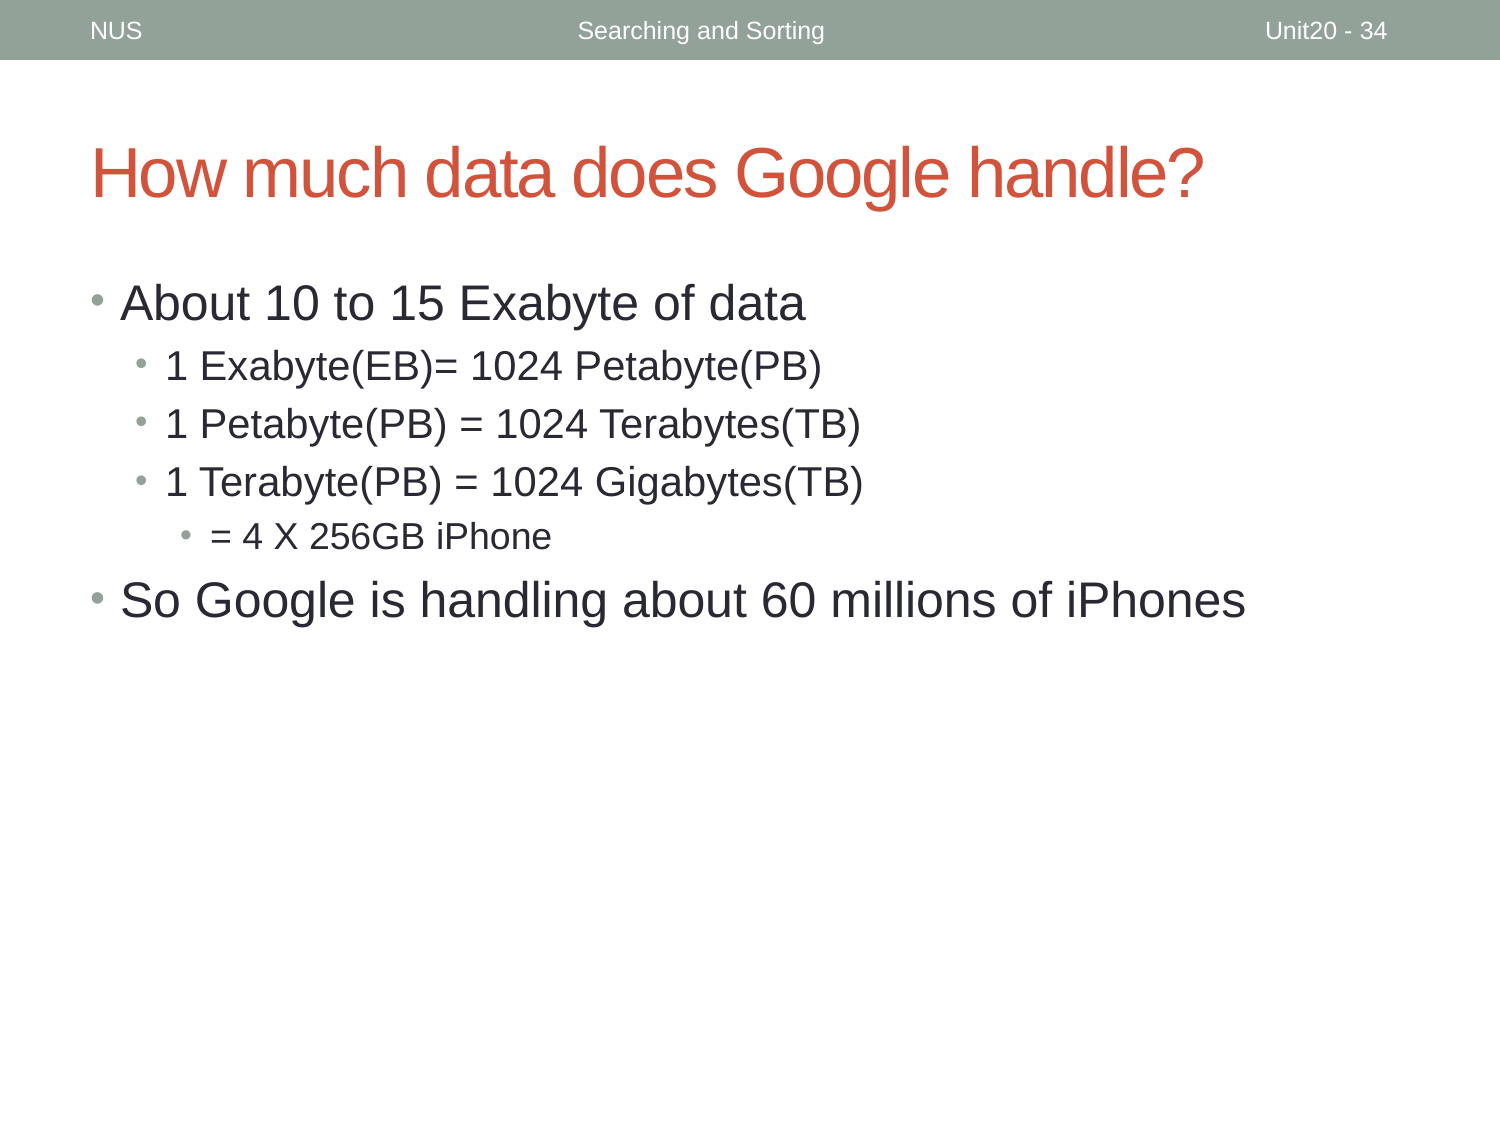

NUS
Searching and Sorting
Unit20 - 34
# How much data does Google handle?
About 10 to 15 Exabyte of data
1 Exabyte(EB)= 1024 Petabyte(PB)
1 Petabyte(PB) = 1024 Terabytes(TB)
1 Terabyte(PB) = 1024 Gigabytes(TB)
= 4 X 256GB iPhone
So Google is handling about 60 millions of iPhones